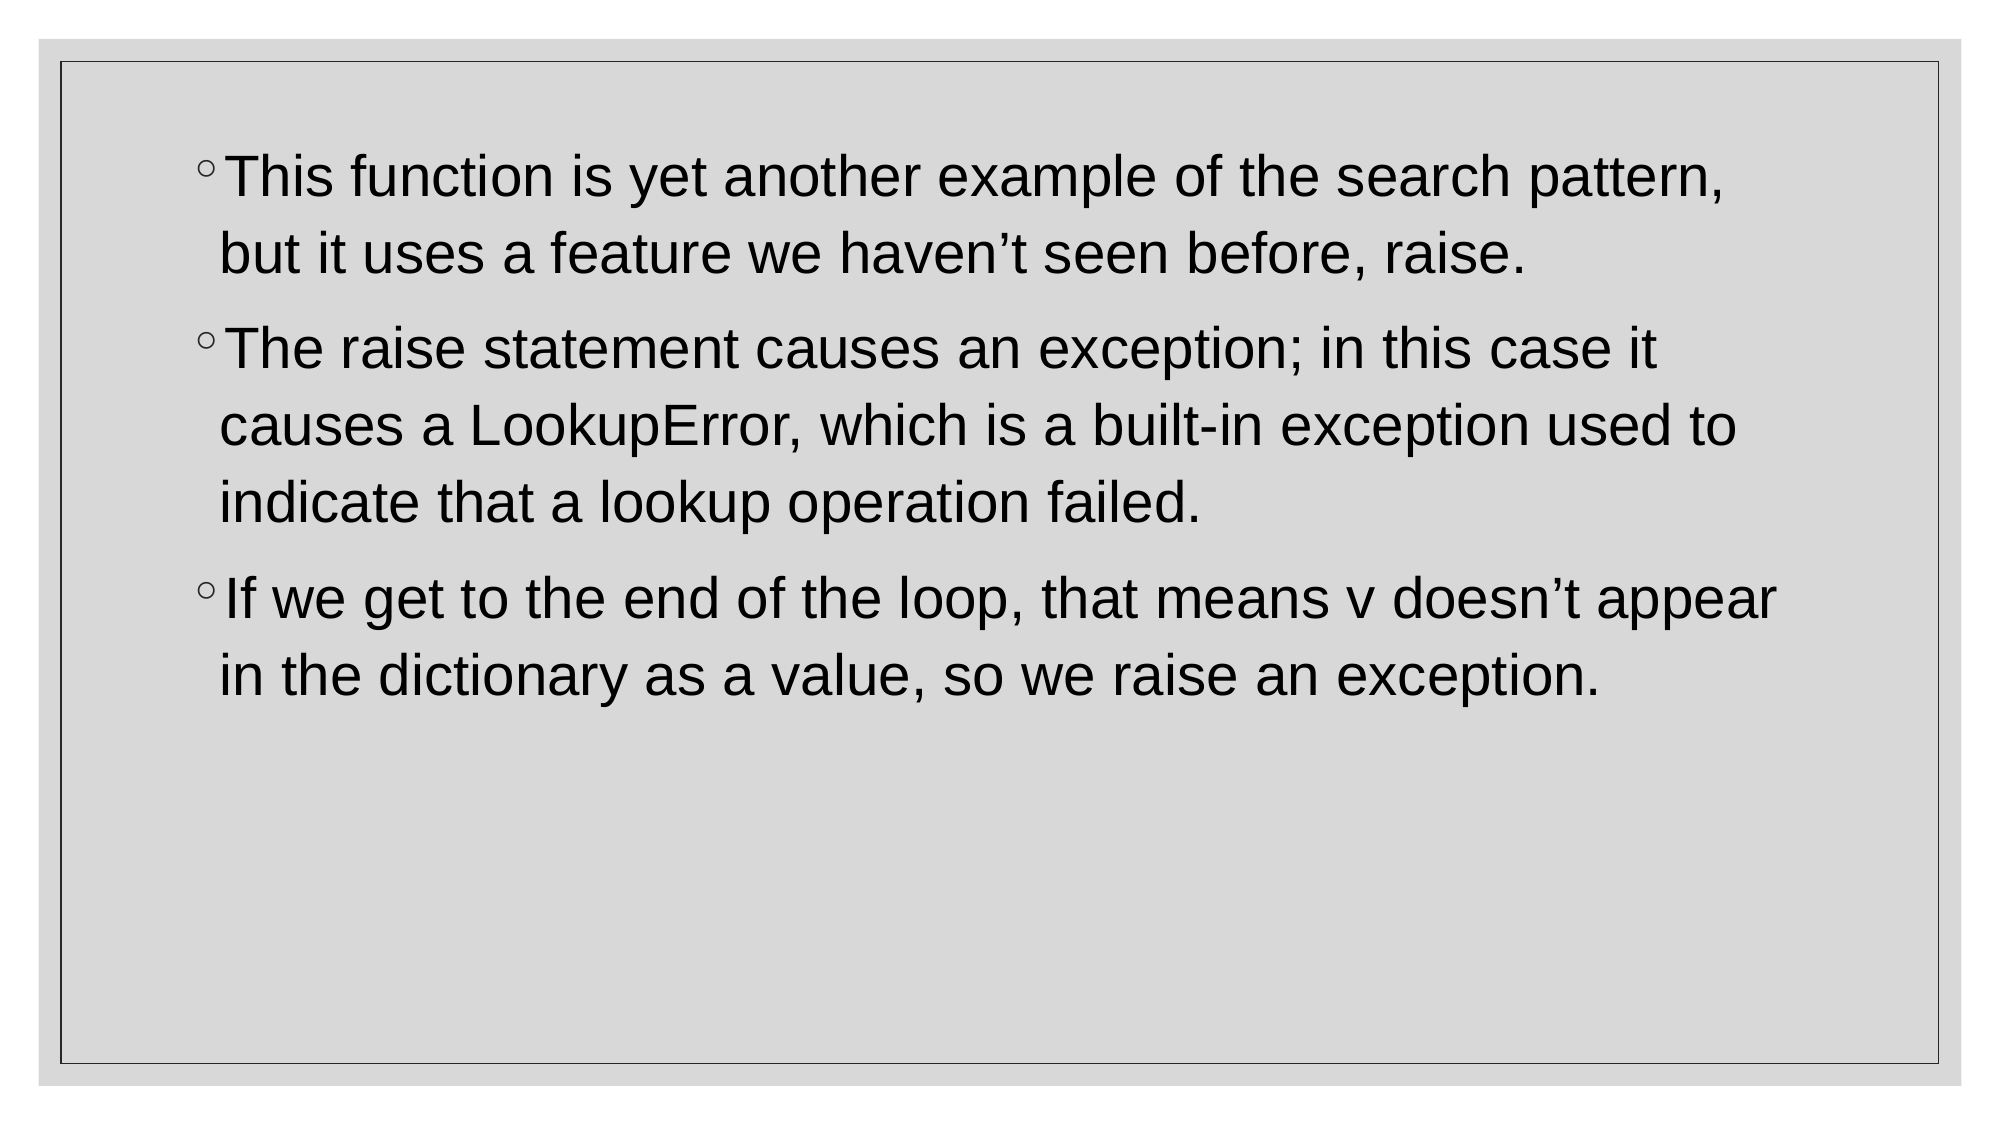

This function is yet another example of the search pattern, but it uses a feature we haven’t seen before, raise.
The raise statement causes an exception; in this case it causes a LookupError, which is a built-in exception used to indicate that a lookup operation failed.
If we get to the end of the loop, that means v doesn’t appear in the dictionary as a value, so we raise an exception.